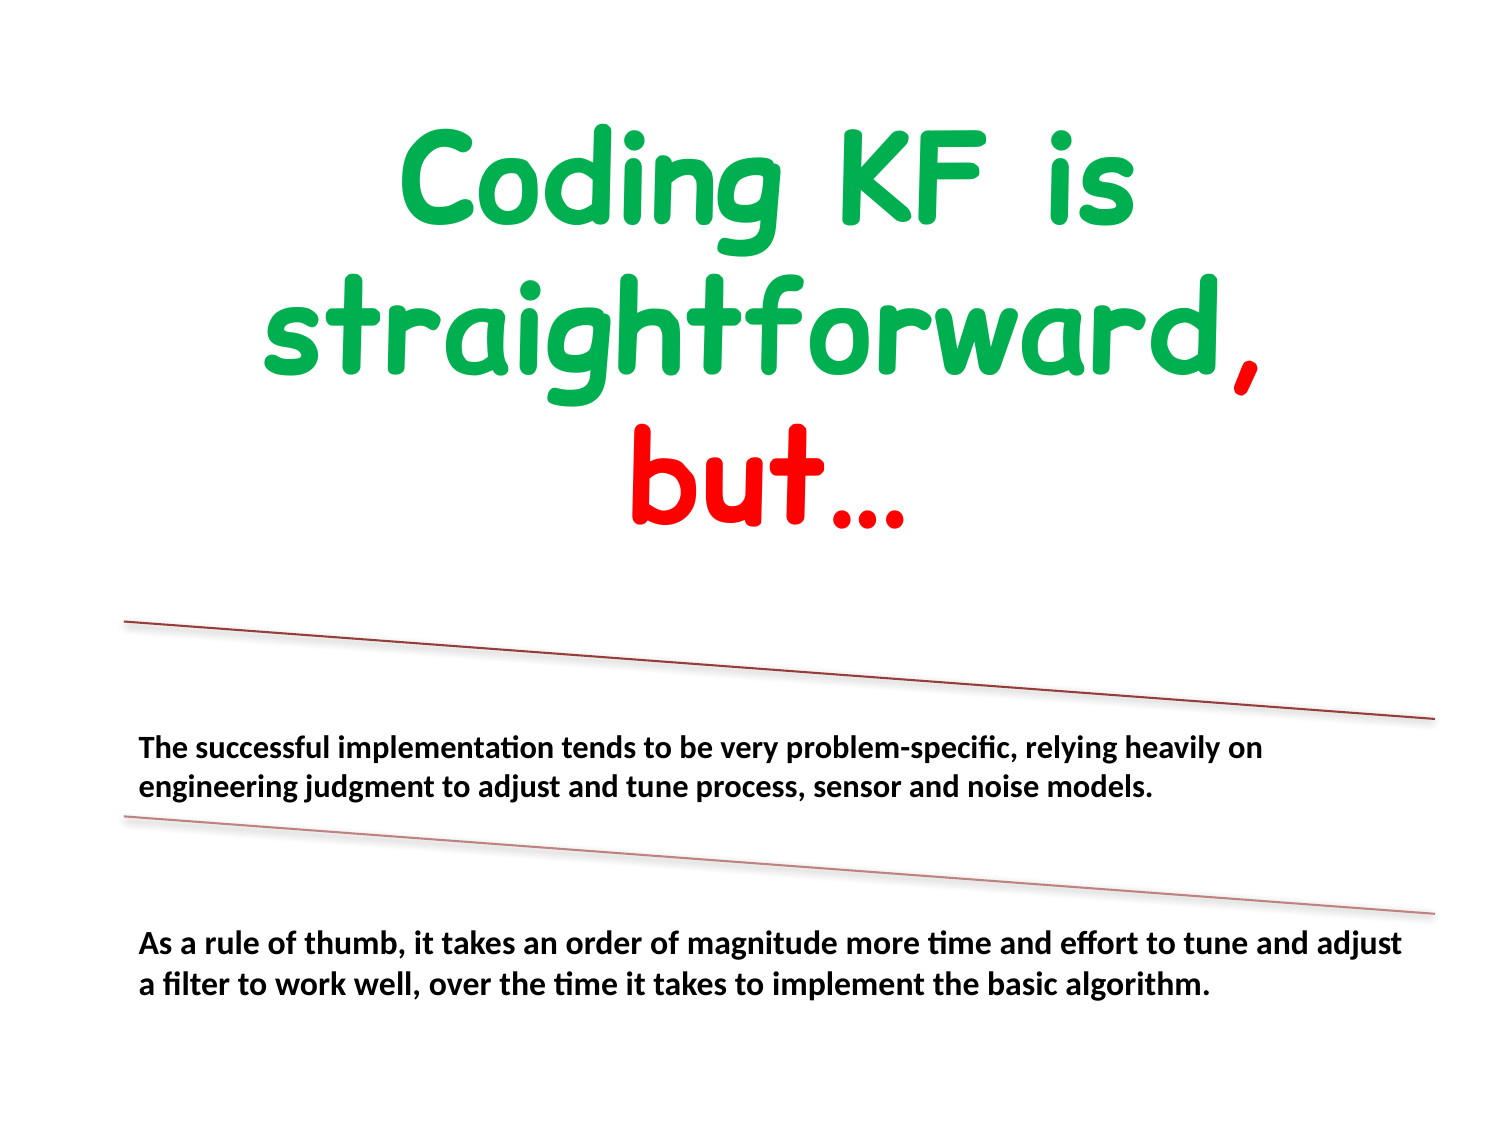

Coding KF is straightforward, but…
The successful implementation tends to be very problem-specific, relying heavily on engineering judgment to adjust and tune process, sensor and noise models.
As a rule of thumb, it takes an order of magnitude more time and effort to tune and adjust a filter to work well, over the time it takes to implement the basic algorithm.